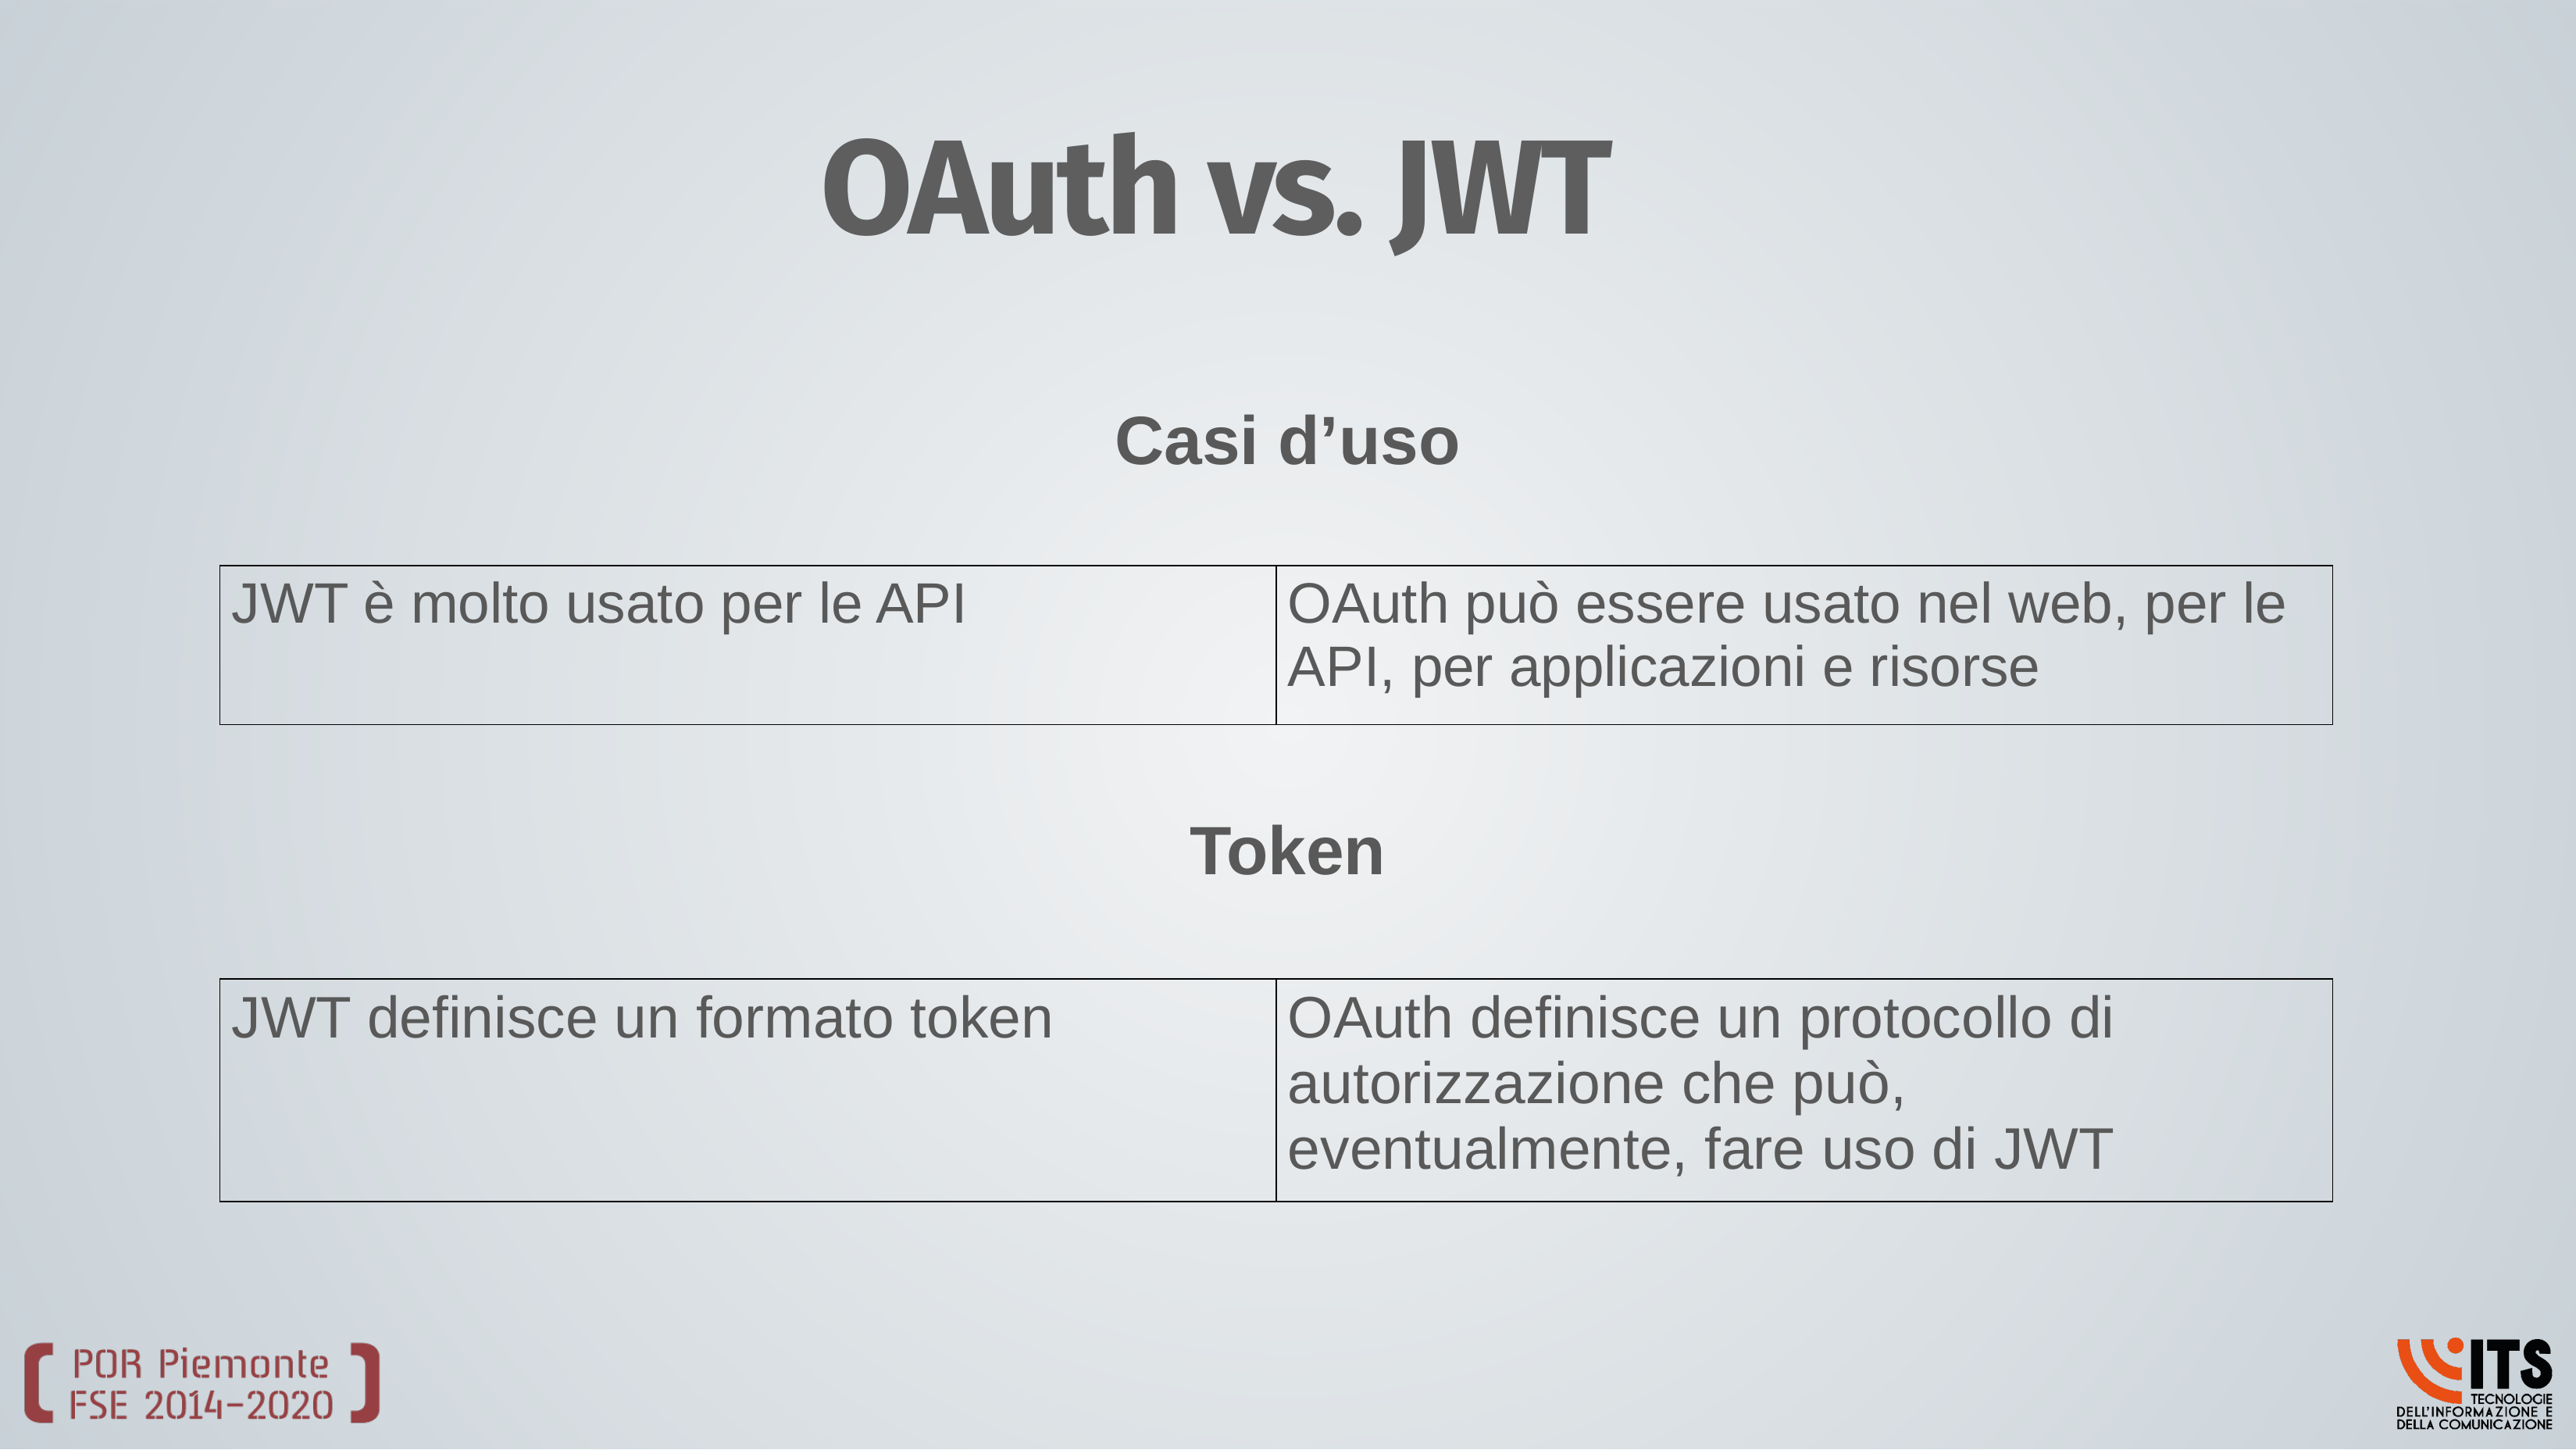

# OAuth vs. JWT
Casi d’uso

Token
| JWT è molto usato per le API | OAuth può essere usato nel web, per le API, per applicazioni e risorse |
| --- | --- |
| JWT definisce un formato token | OAuth definisce un protocollo di autorizzazione che può, eventualmente, fare uso di JWT |
| --- | --- |